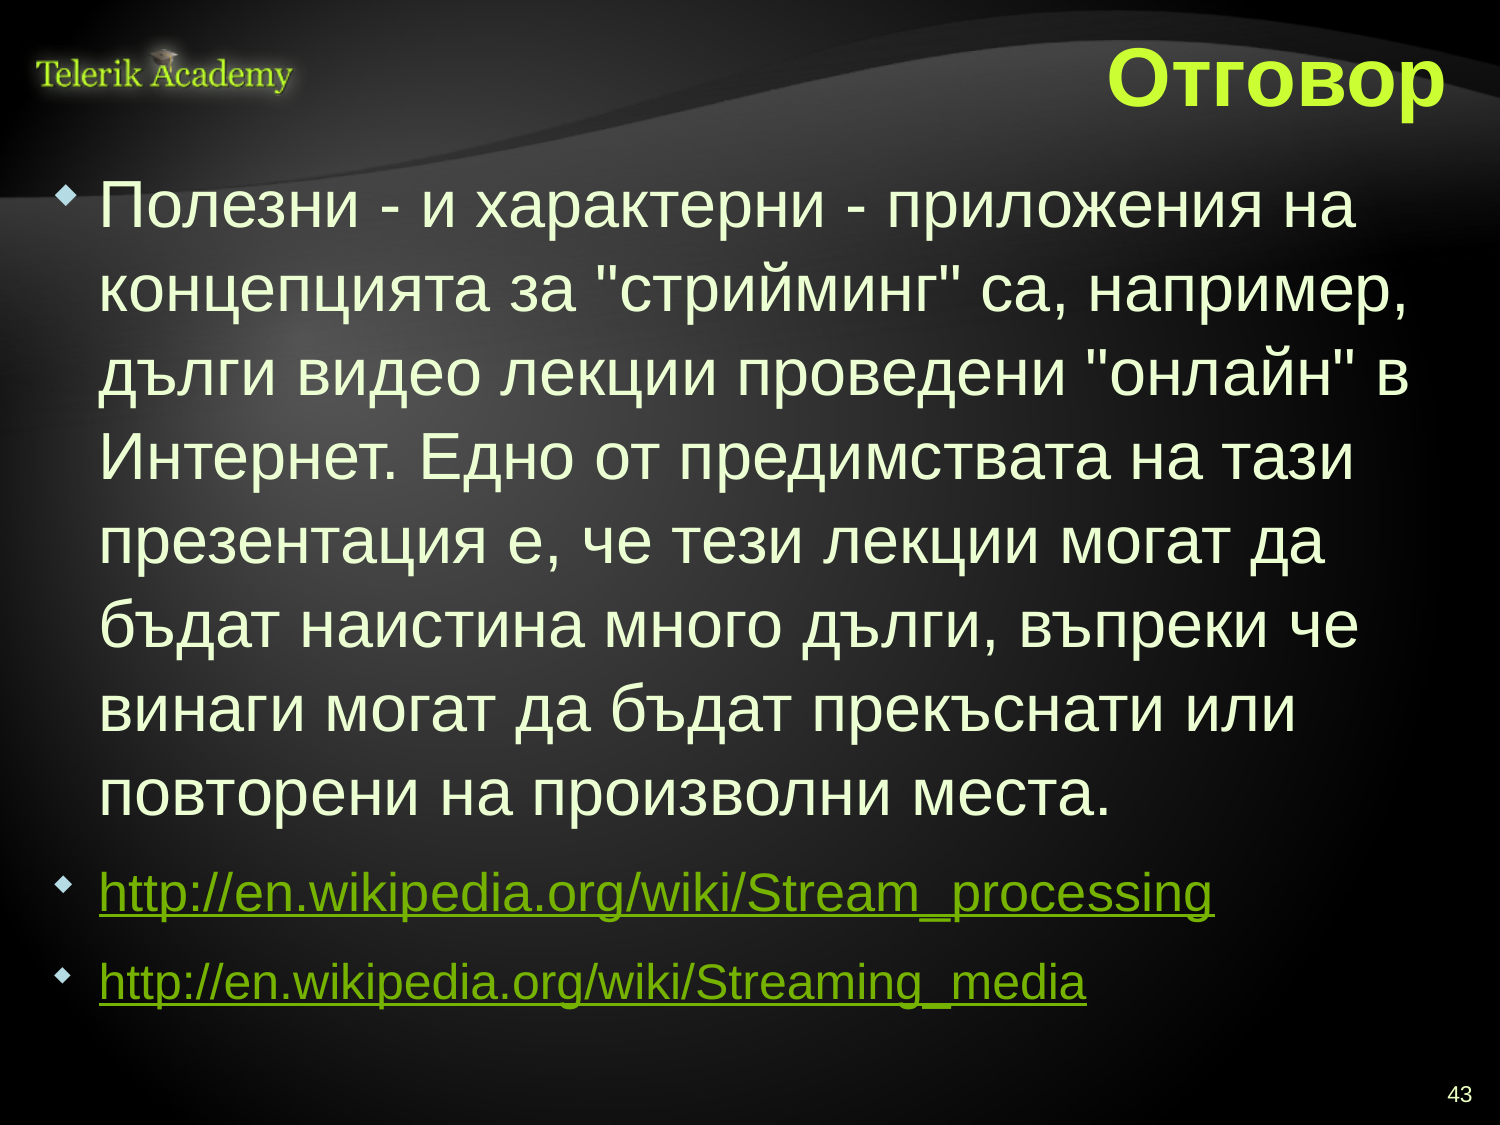

# Отговор
Полезни - и характерни - приложения на концепцията за "стрийминг" са, например, дълги видео лекции проведени "онлайн" в Интернет. Едно от предимствата на тази презентация е, че тези лекции могат да бъдат наистина много дълги, въпреки че винаги могат да бъдат прекъснати или повтoрени на произволни места.
http://en.wikipedia.org/wiki/Stream_processing
http://en.wikipedia.org/wiki/Streaming_media

43